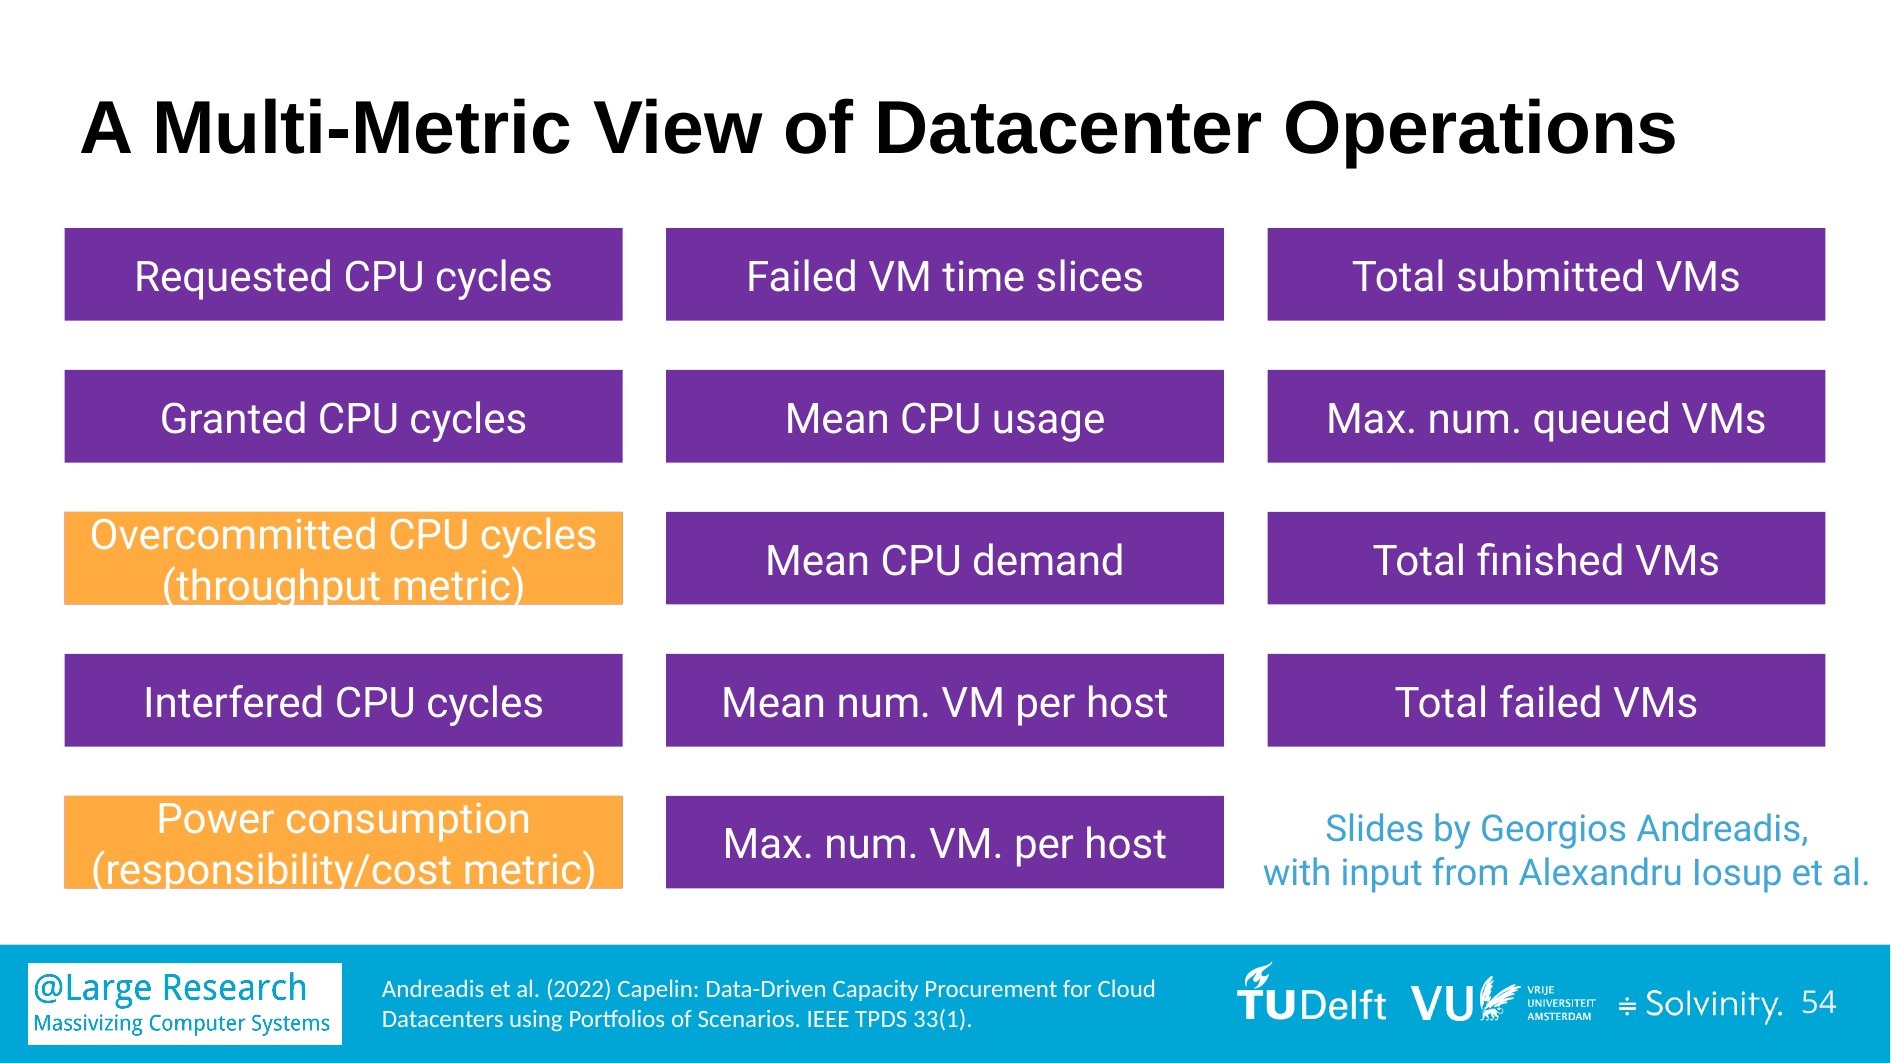

# A Multi-Metric View of Datacenter Operations
Requested CPU cycles
Failed VM time slices
Total submitted VMs
Max. num. queued VMs
Granted CPU cycles
Mean CPU usage
Total finished VMs
Overcommitted CPU cycles
Overcommitted CPU cycles
(throughput metric)
Mean CPU demand
Total failed VMs
Interfered CPU cycles
Mean num. VM per host
Slides by Georgios Andreadis,
with input from Alexandru Iosup et al.
Power consumption
Power consumption
(responsibility/cost metric)
Max. num. VM. per host
54
Andreadis et al. (2022) Capelin: Data-Driven Capacity Procurement for Cloud Datacenters using Portfolios of Scenarios. IEEE TPDS 33(1).